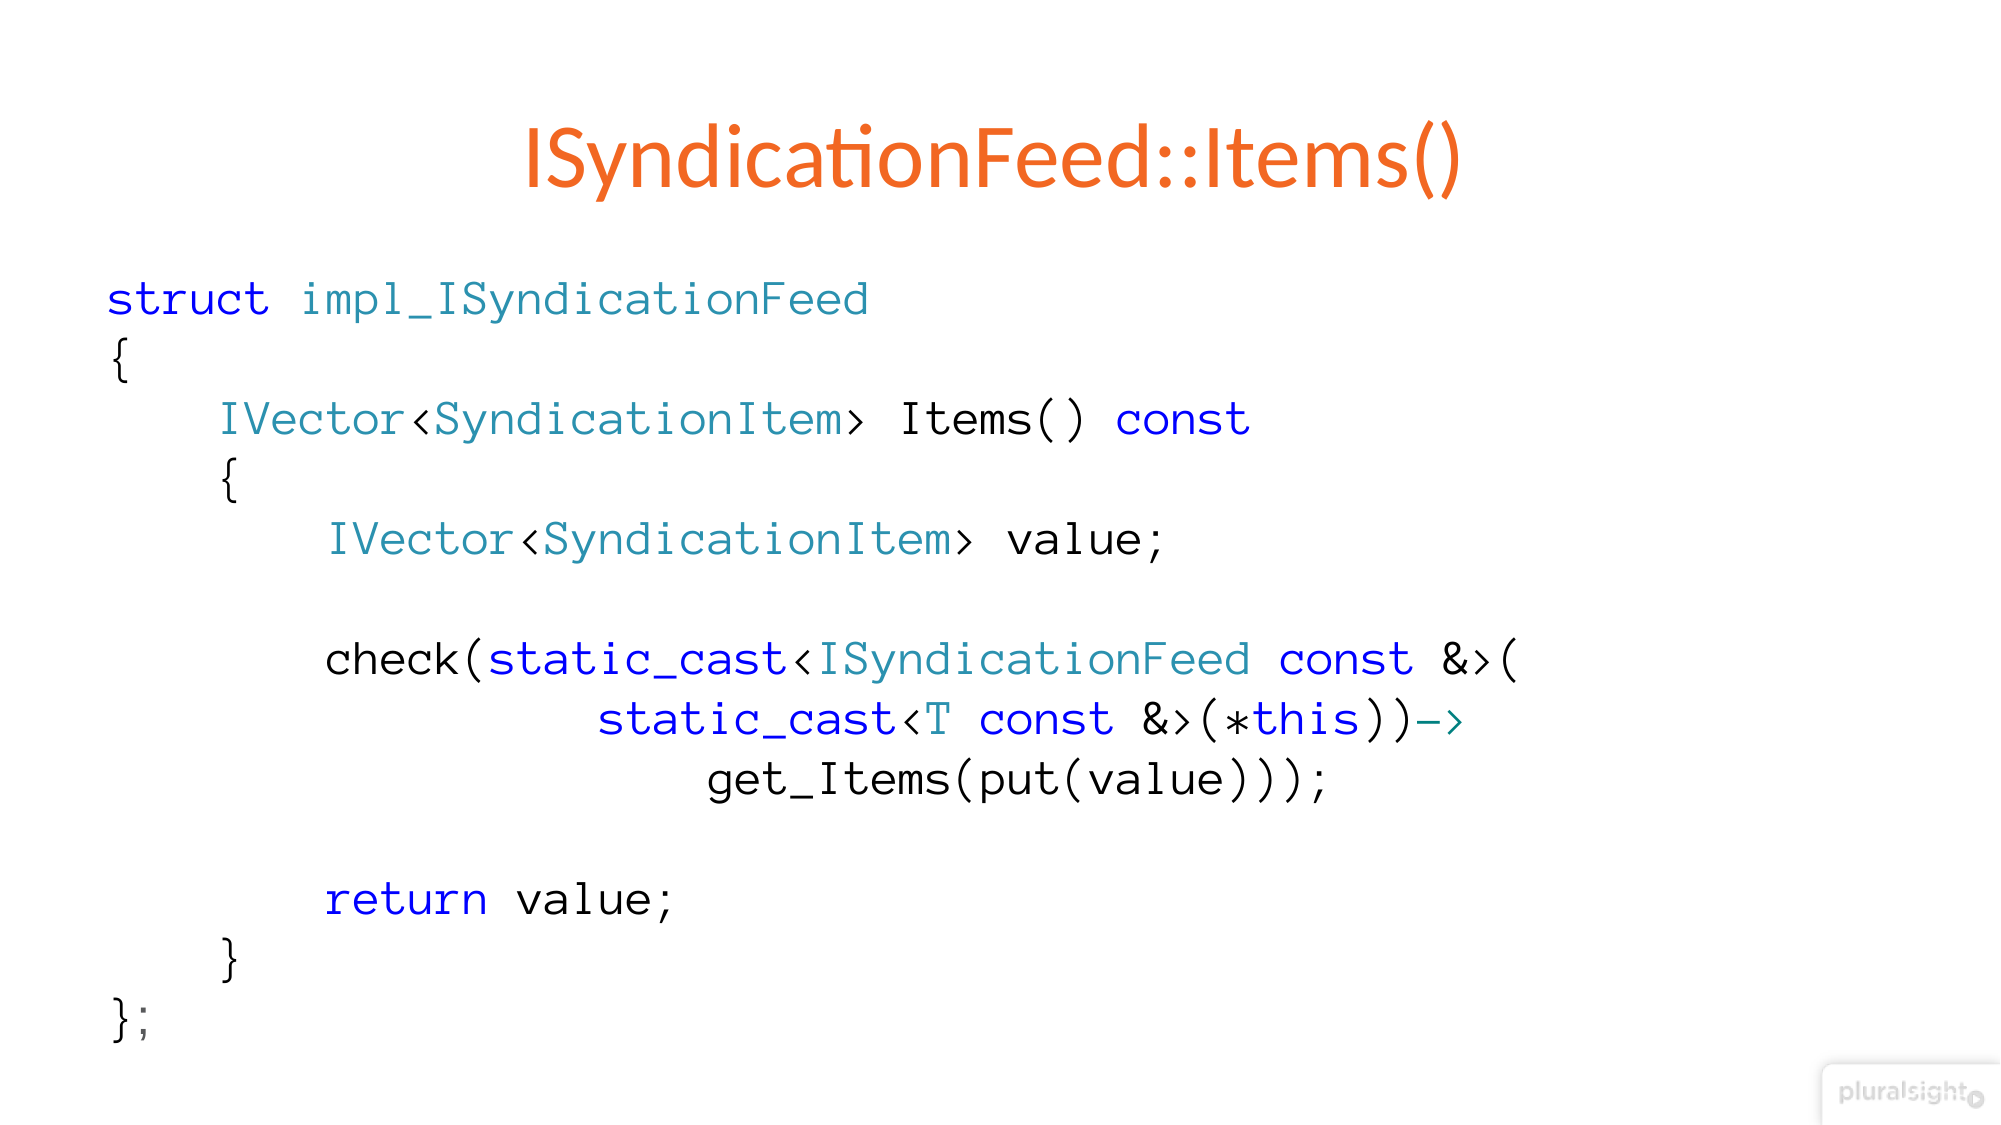

# ISyndicationFeed::Items()
struct impl_ISyndicationFeed
{
    IVector<SyndicationItem> Items() const
    {
        IVector<SyndicationItem> value;

        check(static_cast<ISyndicationFeed const &>(
                  static_cast<T const &>(*this))->
                      get_Items(put(value)));

        return value;
    }
};